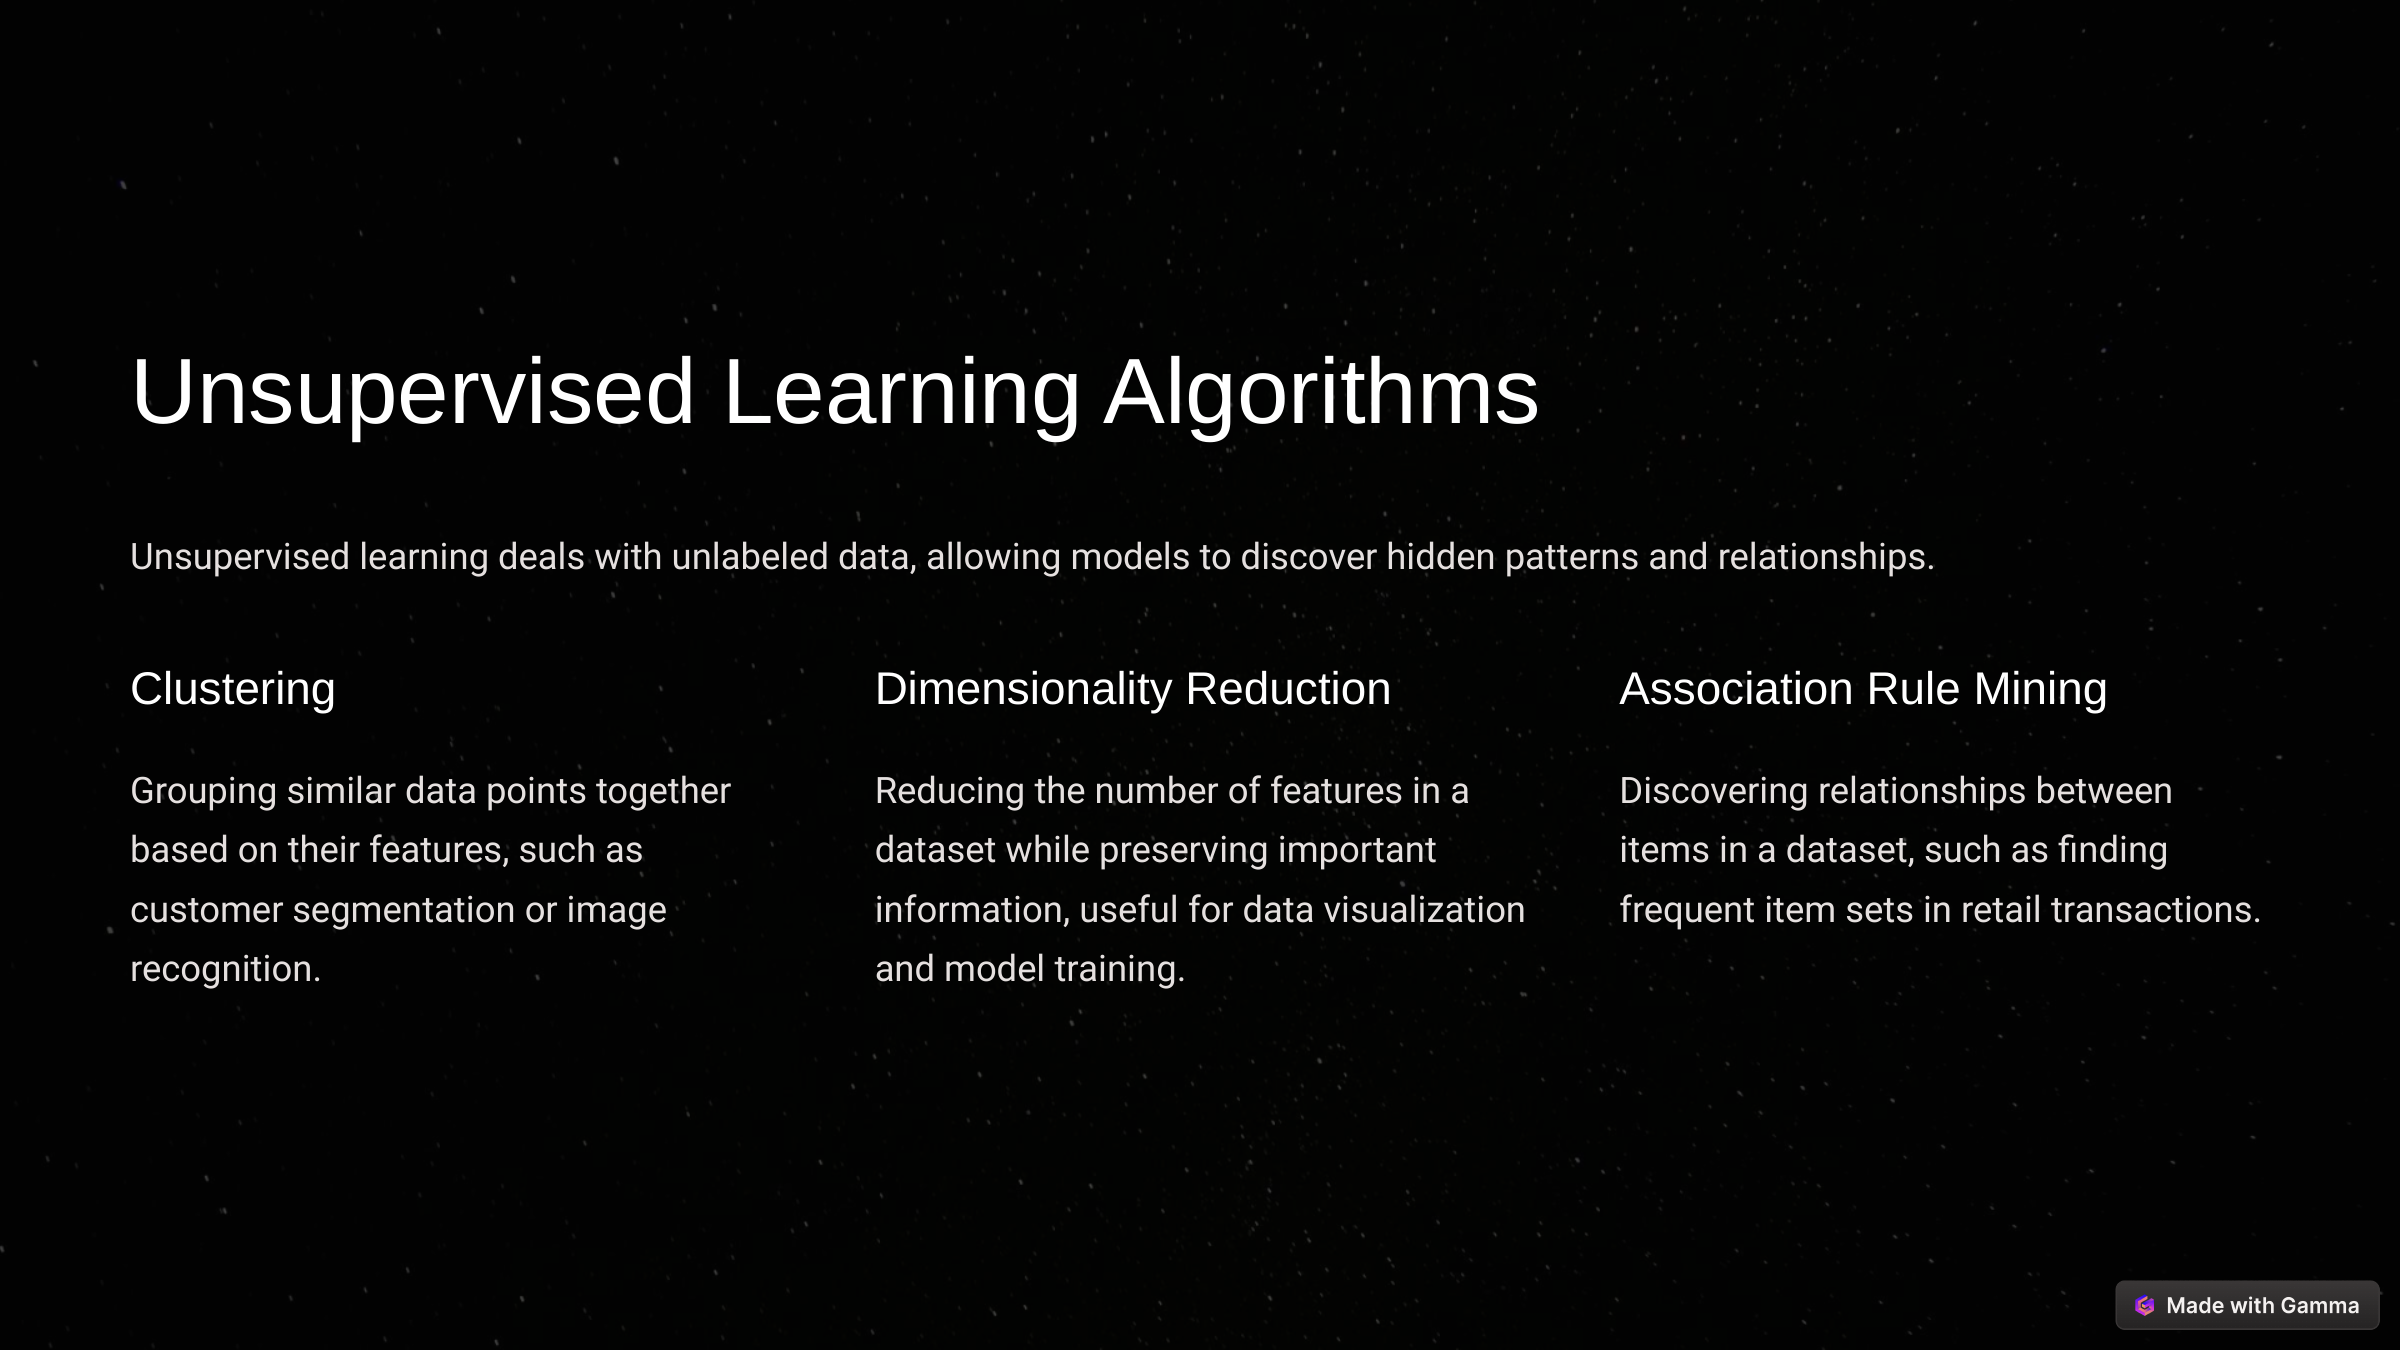

Unsupervised Learning Algorithms
Unsupervised learning deals with unlabeled data, allowing models to discover hidden patterns and relationships.
Clustering
Dimensionality Reduction
Association Rule Mining
Grouping similar data points together based on their features, such as customer segmentation or image recognition.
Reducing the number of features in a dataset while preserving important information, useful for data visualization and model training.
Discovering relationships between items in a dataset, such as finding frequent item sets in retail transactions.